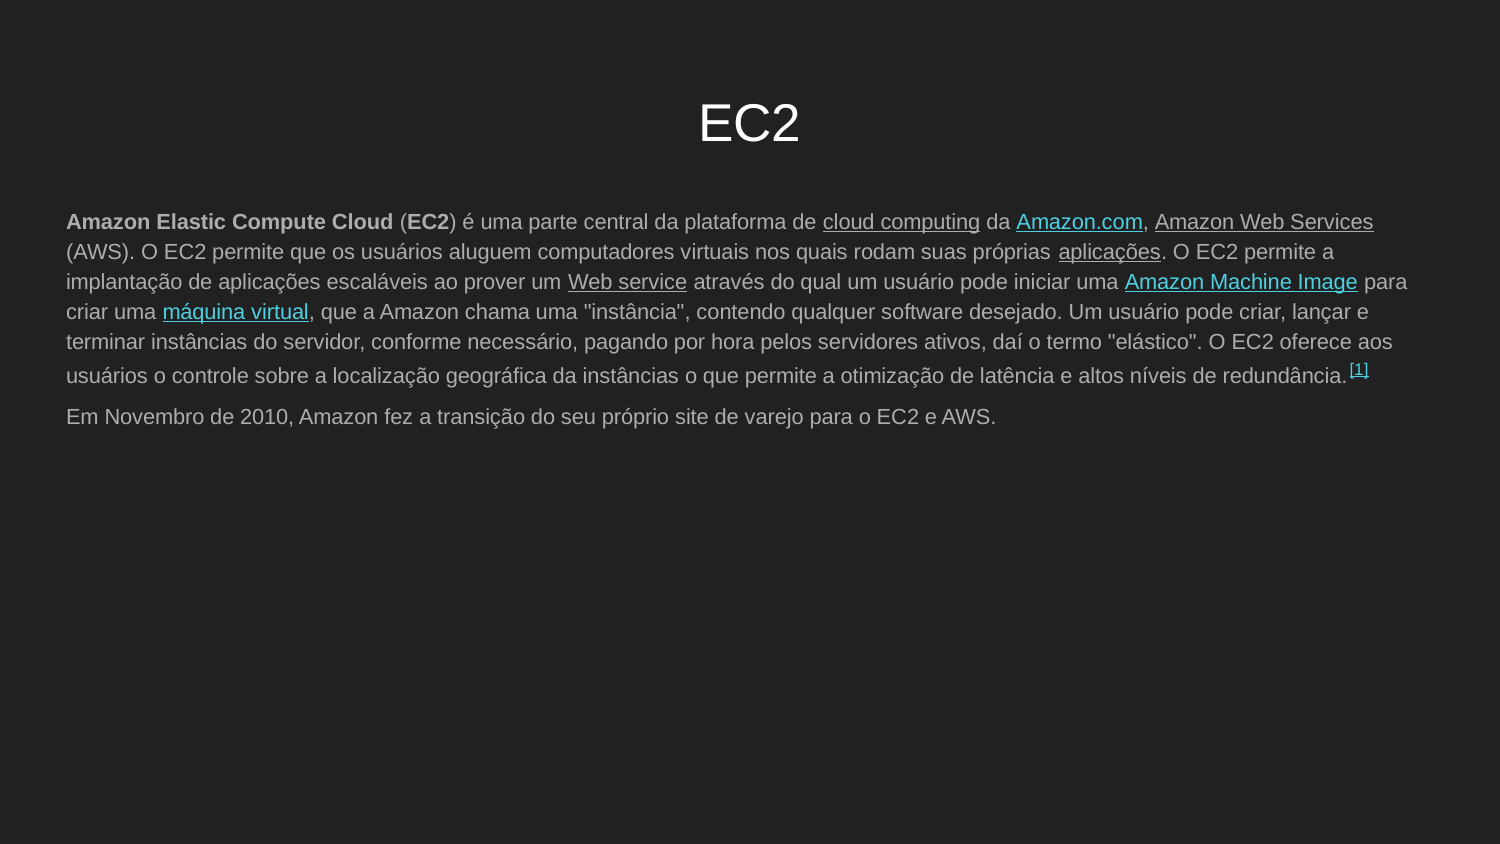

# EC2
Amazon Elastic Compute Cloud (EC2) é uma parte central da plataforma de cloud computing da Amazon.com, Amazon Web Services (AWS). O EC2 permite que os usuários aluguem computadores virtuais nos quais rodam suas próprias aplicações. O EC2 permite a implantação de aplicações escaláveis ao prover um Web service através do qual um usuário pode iniciar uma Amazon Machine Image para criar uma máquina virtual, que a Amazon chama uma "instância", contendo qualquer software desejado. Um usuário pode criar, lançar e terminar instâncias do servidor, conforme necessário, pagando por hora pelos servidores ativos, daí o termo "elástico". O EC2 oferece aos usuários o controle sobre a localização geográfica da instâncias o que permite a otimização de latência e altos níveis de redundância.[1]
Em Novembro de 2010, Amazon fez a transição do seu próprio site de varejo para o EC2 e AWS.